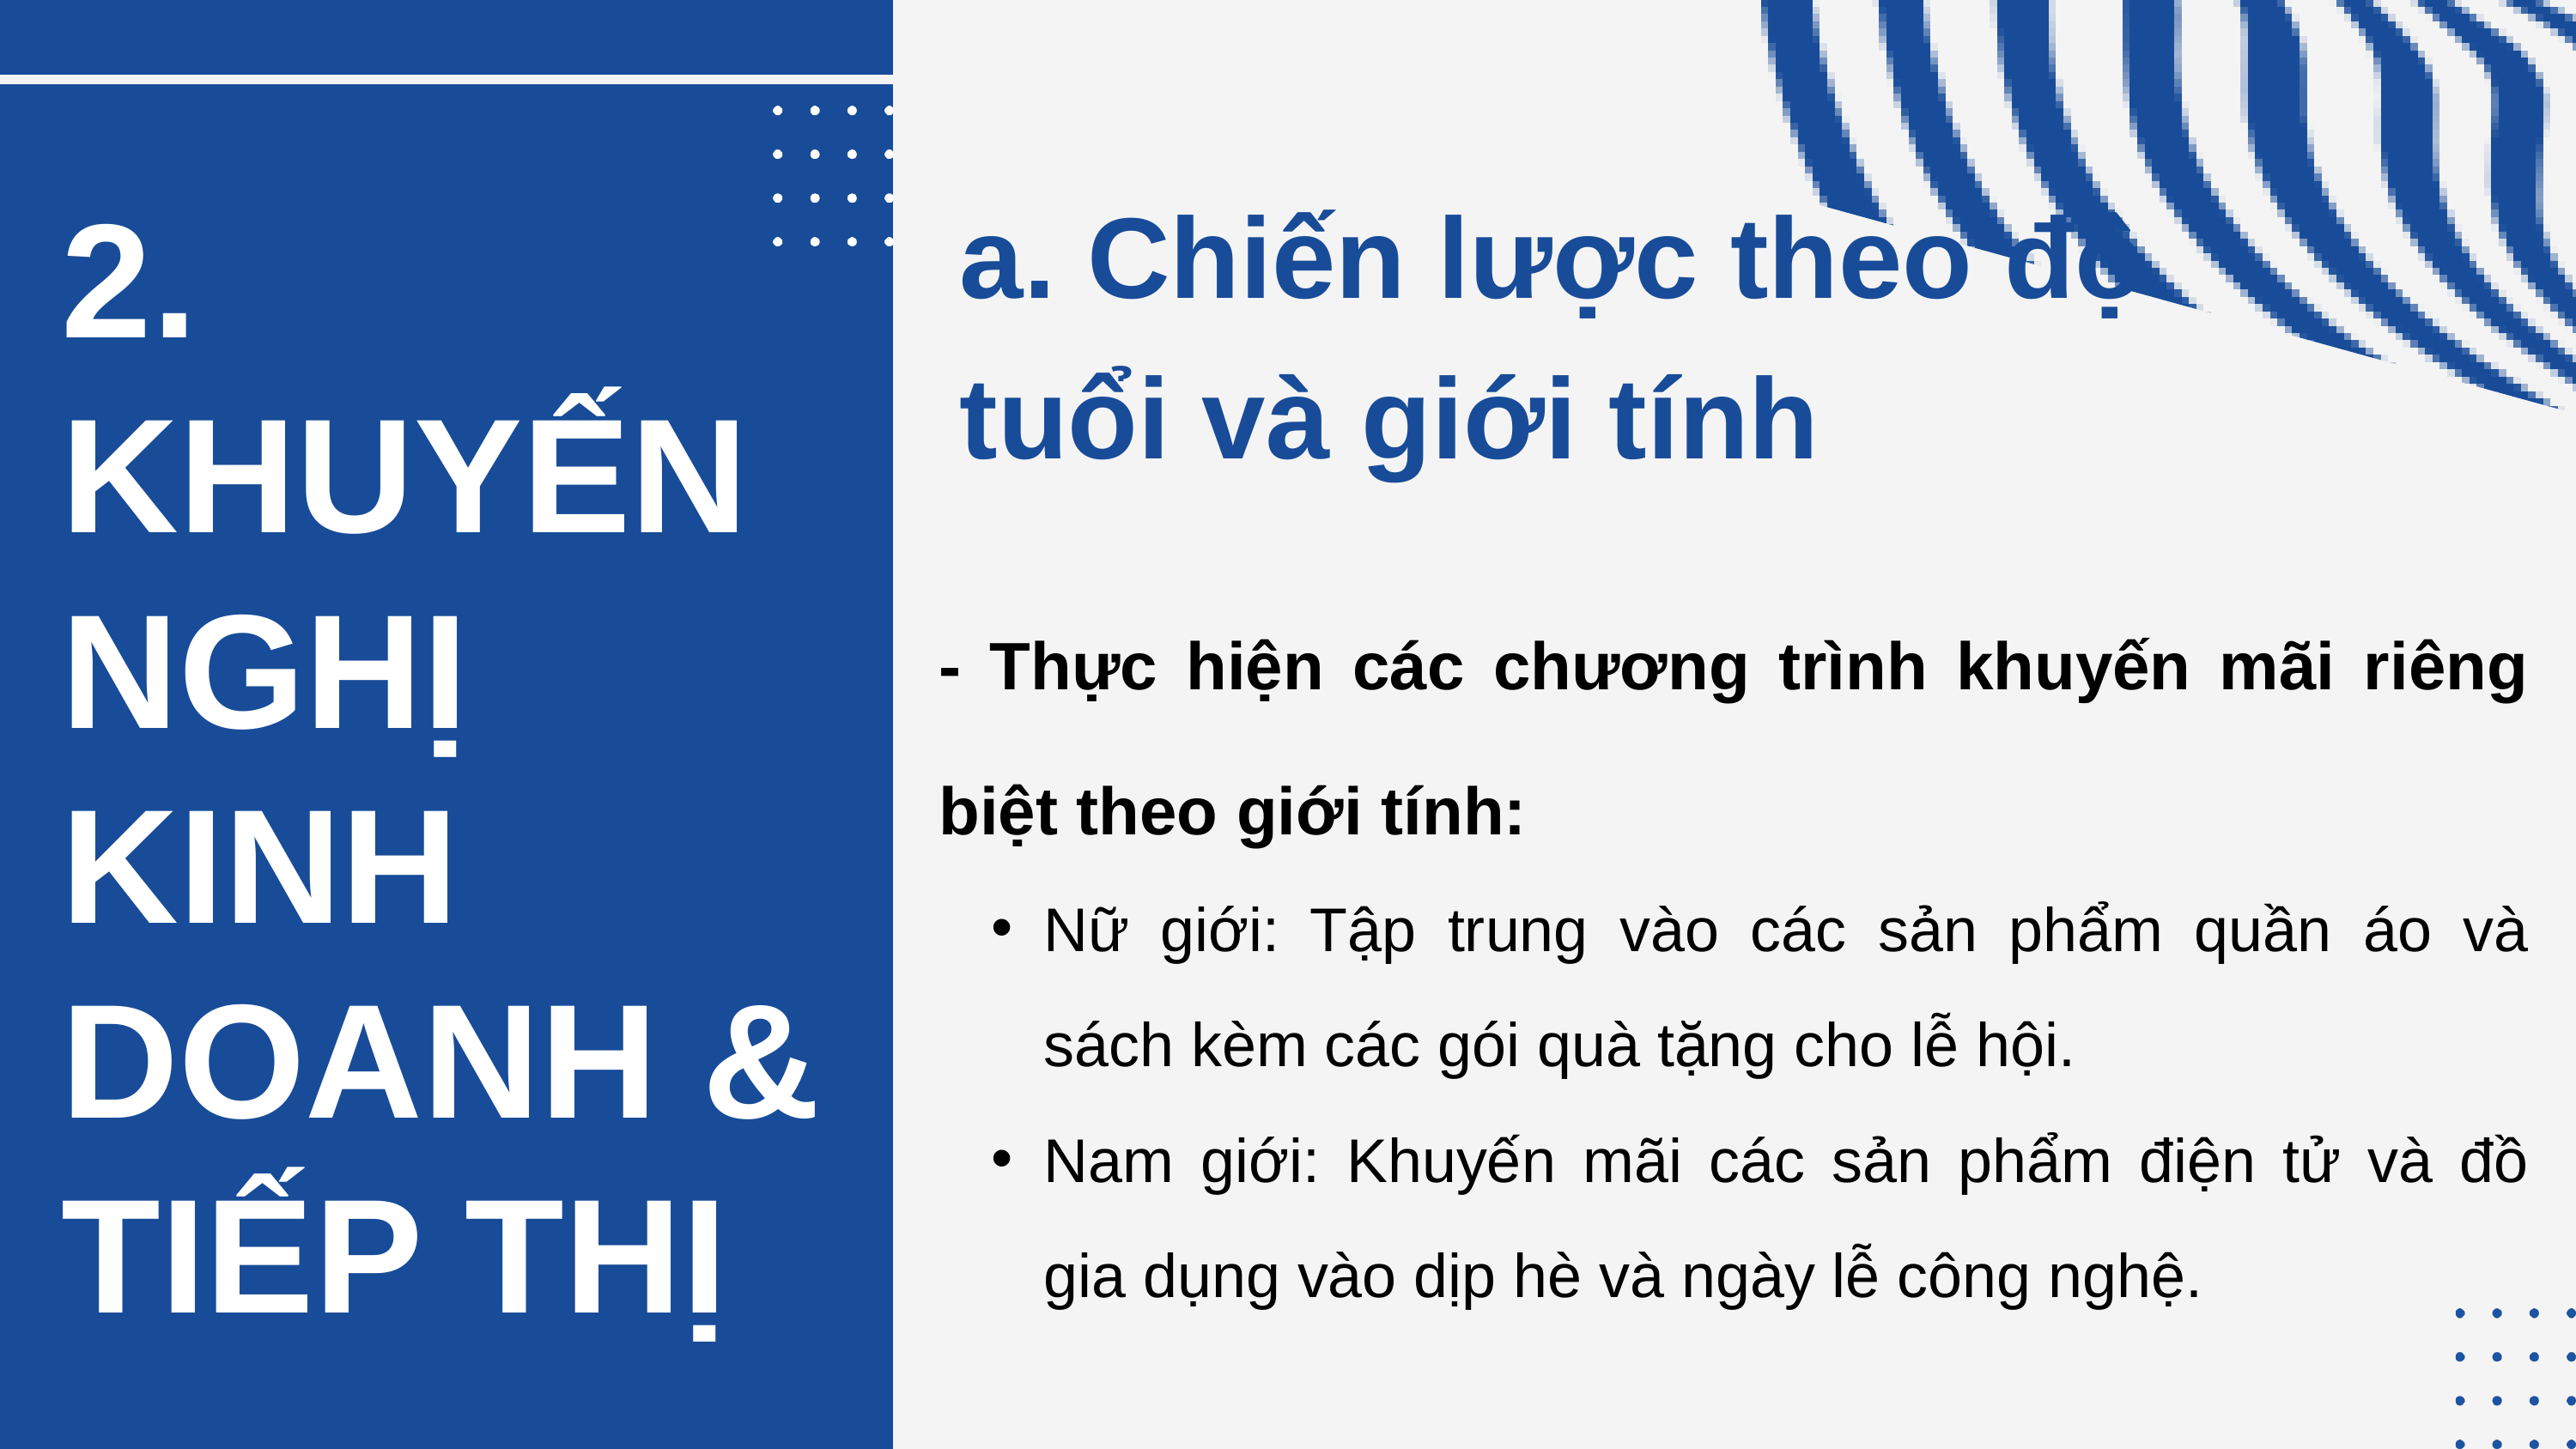

a. Chiến lược theo độ tuổi và giới tính
2. KHUYẾN NGHỊ KINH DOANH & TIẾP THỊ

- Thực hiện các chương trình khuyến mãi riêng biệt theo giới tính:
Nữ giới: Tập trung vào các sản phẩm quần áo và sách kèm các gói quà tặng cho lễ hội.
Nam giới: Khuyến mãi các sản phẩm điện tử và đồ gia dụng vào dịp hè và ngày lễ công nghệ.